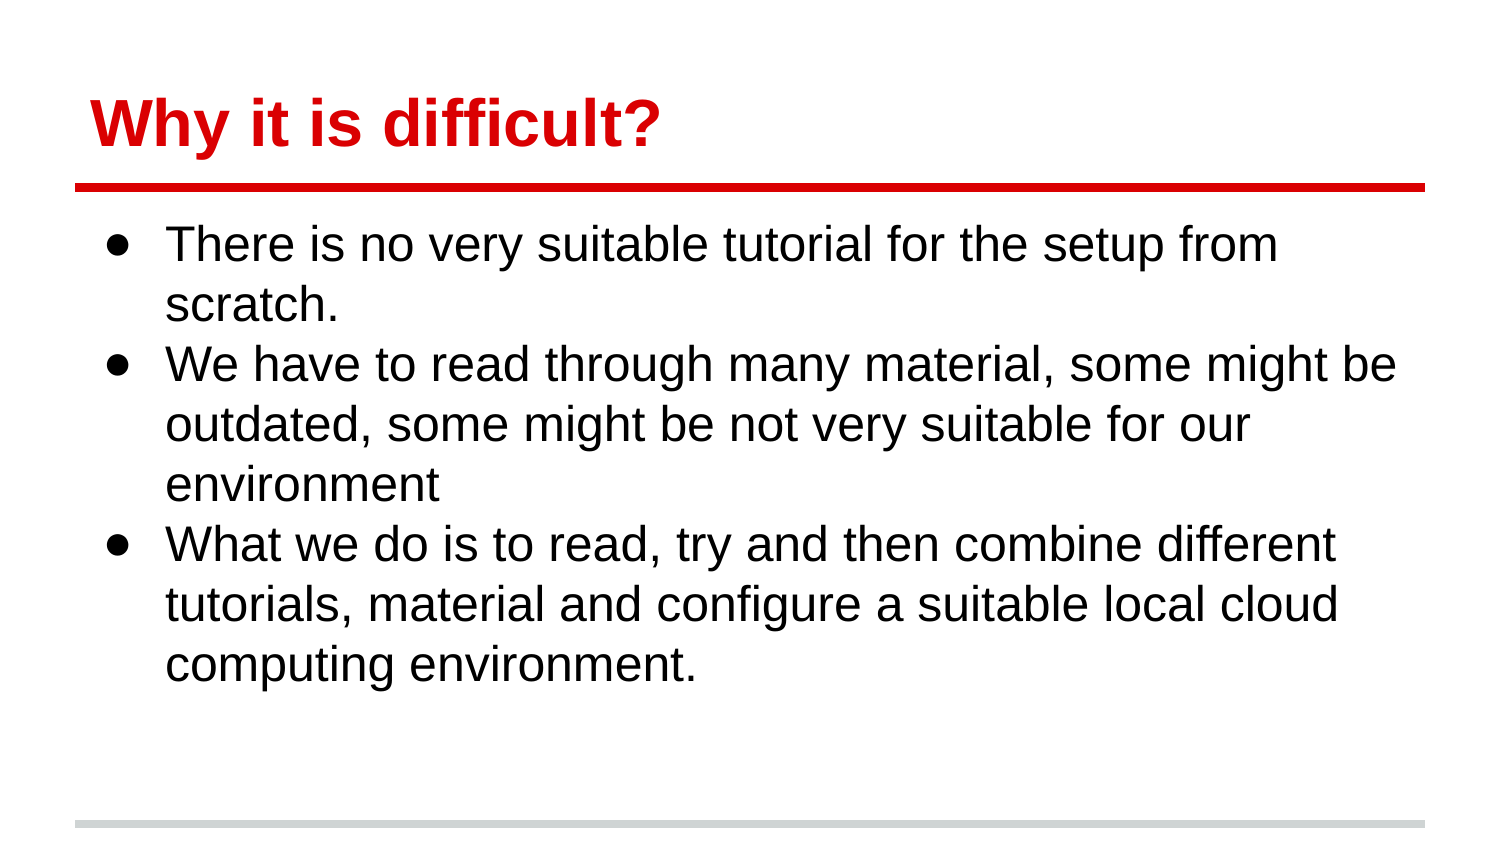

# Why it is difficult?
There is no very suitable tutorial for the setup from scratch.
We have to read through many material, some might be outdated, some might be not very suitable for our environment
What we do is to read, try and then combine different tutorials, material and configure a suitable local cloud computing environment.